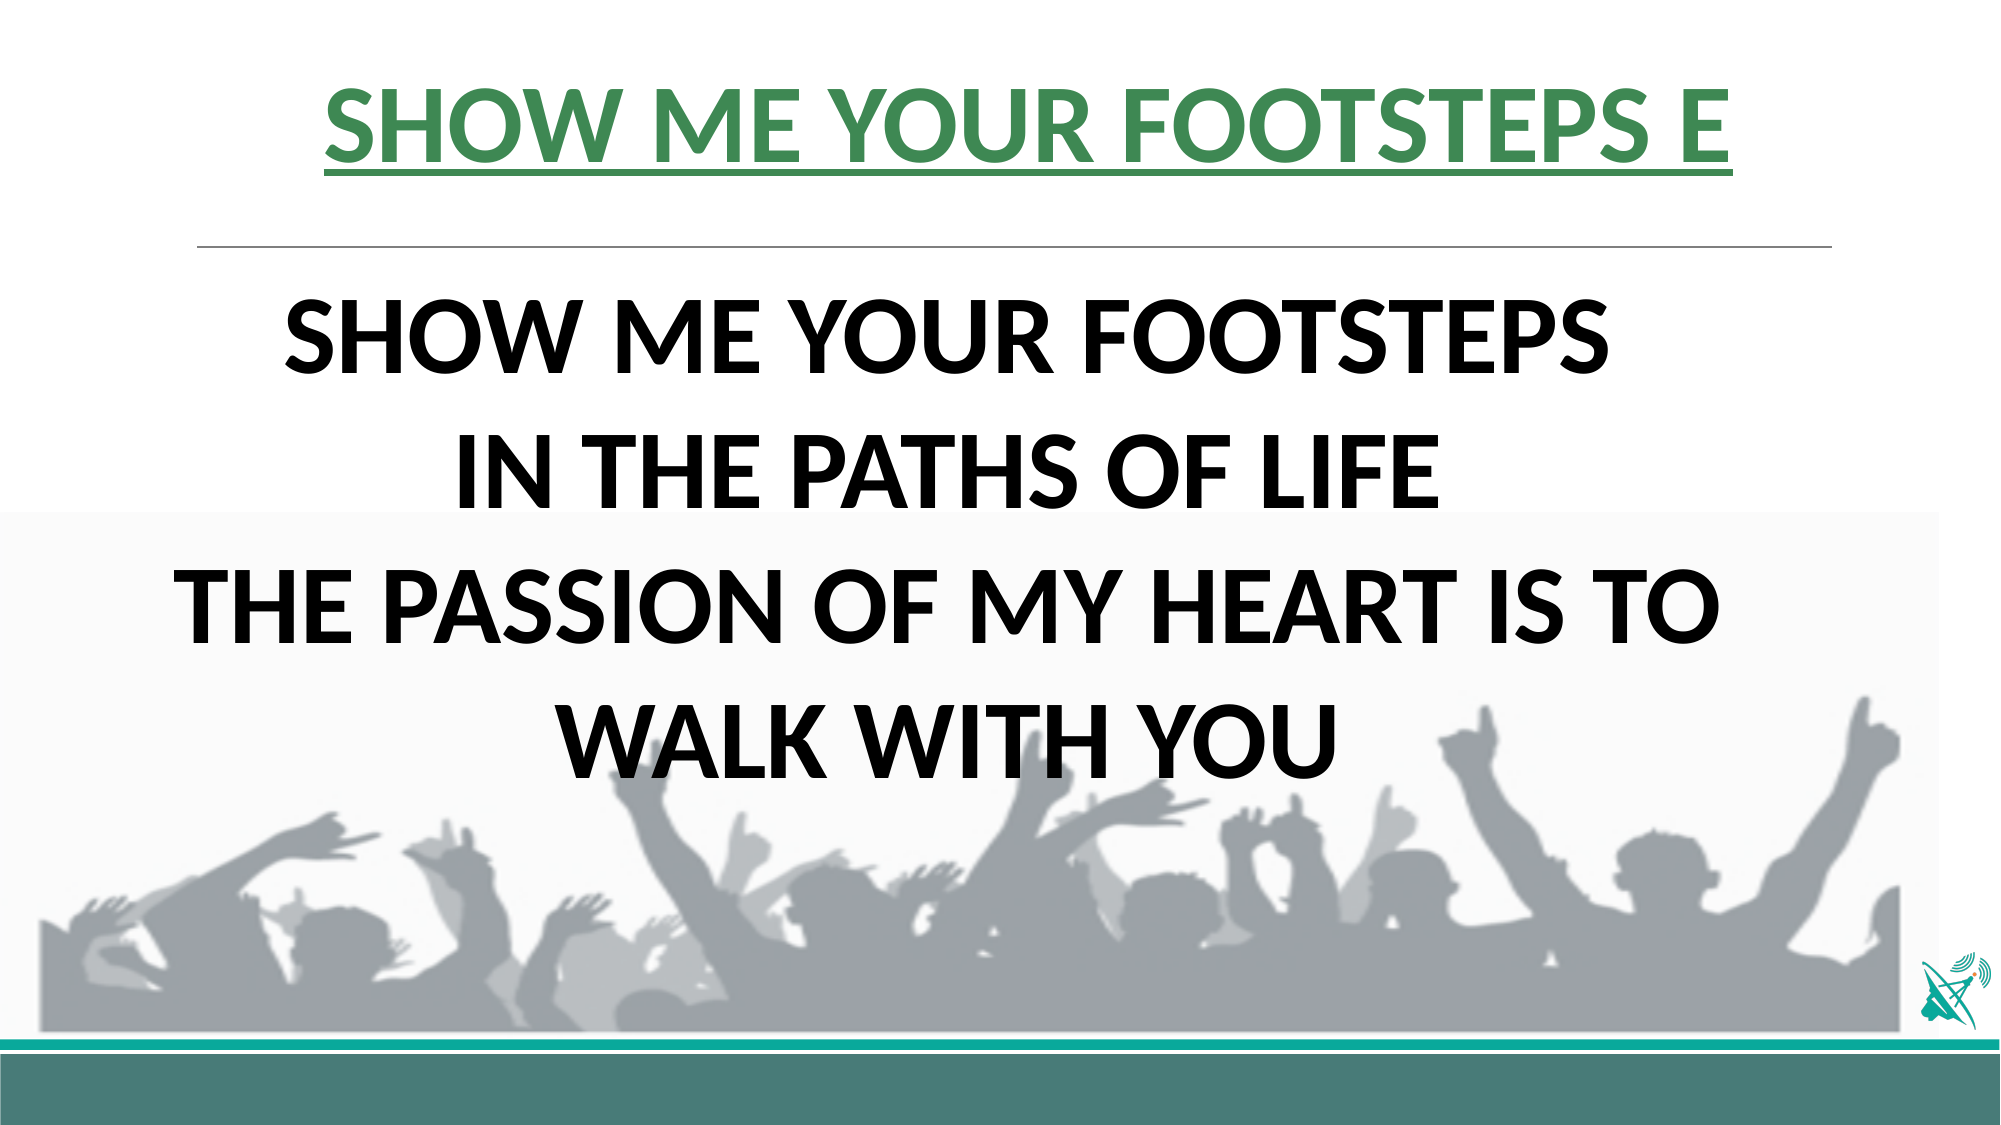

# SHOW ME YOUR FOOTSTEPS E
SHOW ME YOUR FOOTSTEPS
IN THE PATHS OF LIFE
THE PASSION OF MY HEART IS TO WALK WITH YOU